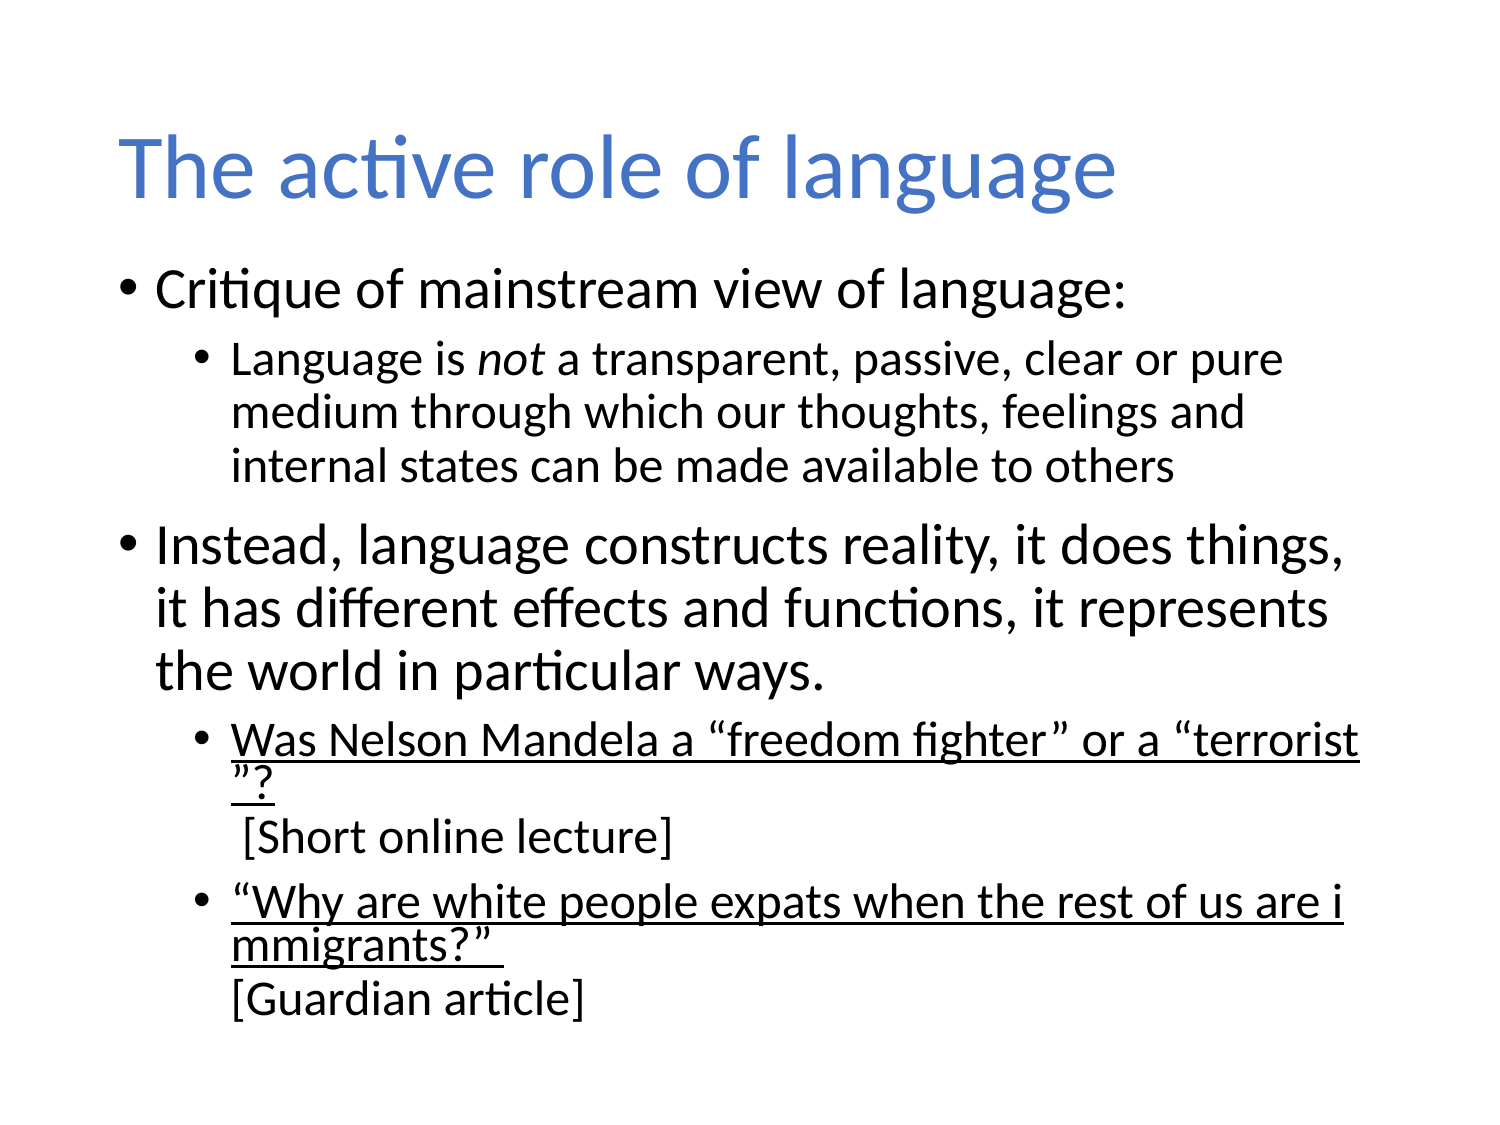

# The active role of language
Critique of mainstream view of language:
Language is not a transparent, passive, clear or pure medium through which our thoughts, feelings and internal states can be made available to others
Instead, language constructs reality, it does things, it has different effects and functions, it represents the world in particular ways.
Was Nelson Mandela a “freedom fighter” or a “terrorist”? [Short online lecture]
“Why are white people expats when the rest of us are immigrants?” [Guardian article]